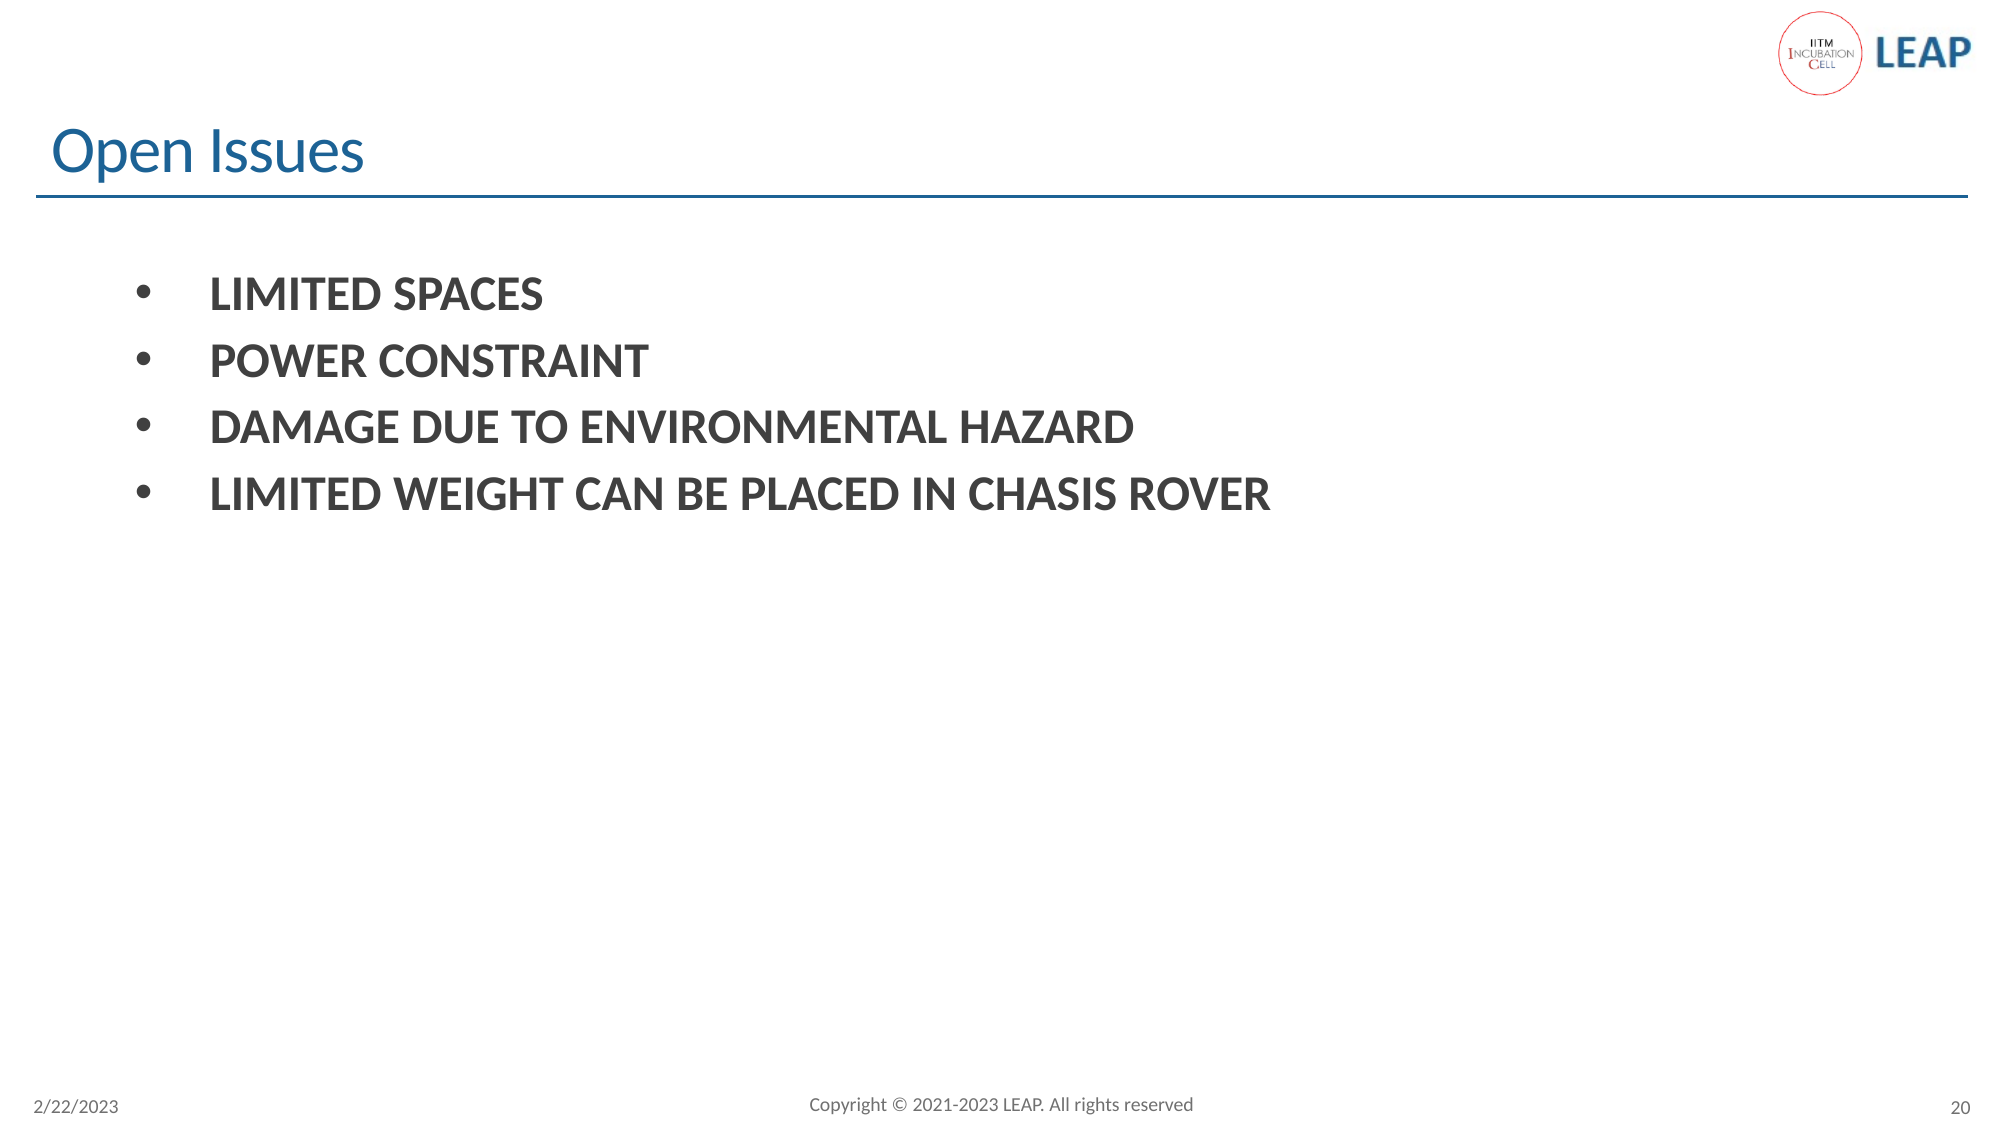

# Open Issues
LIMITED SPACES
POWER CONSTRAINT
DAMAGE DUE TO ENVIRONMENTAL HAZARD
LIMITED WEIGHT CAN BE PLACED IN CHASIS ROVER
Copyright © 2021-2023 LEAP. All rights reserved
2/22/2023
20